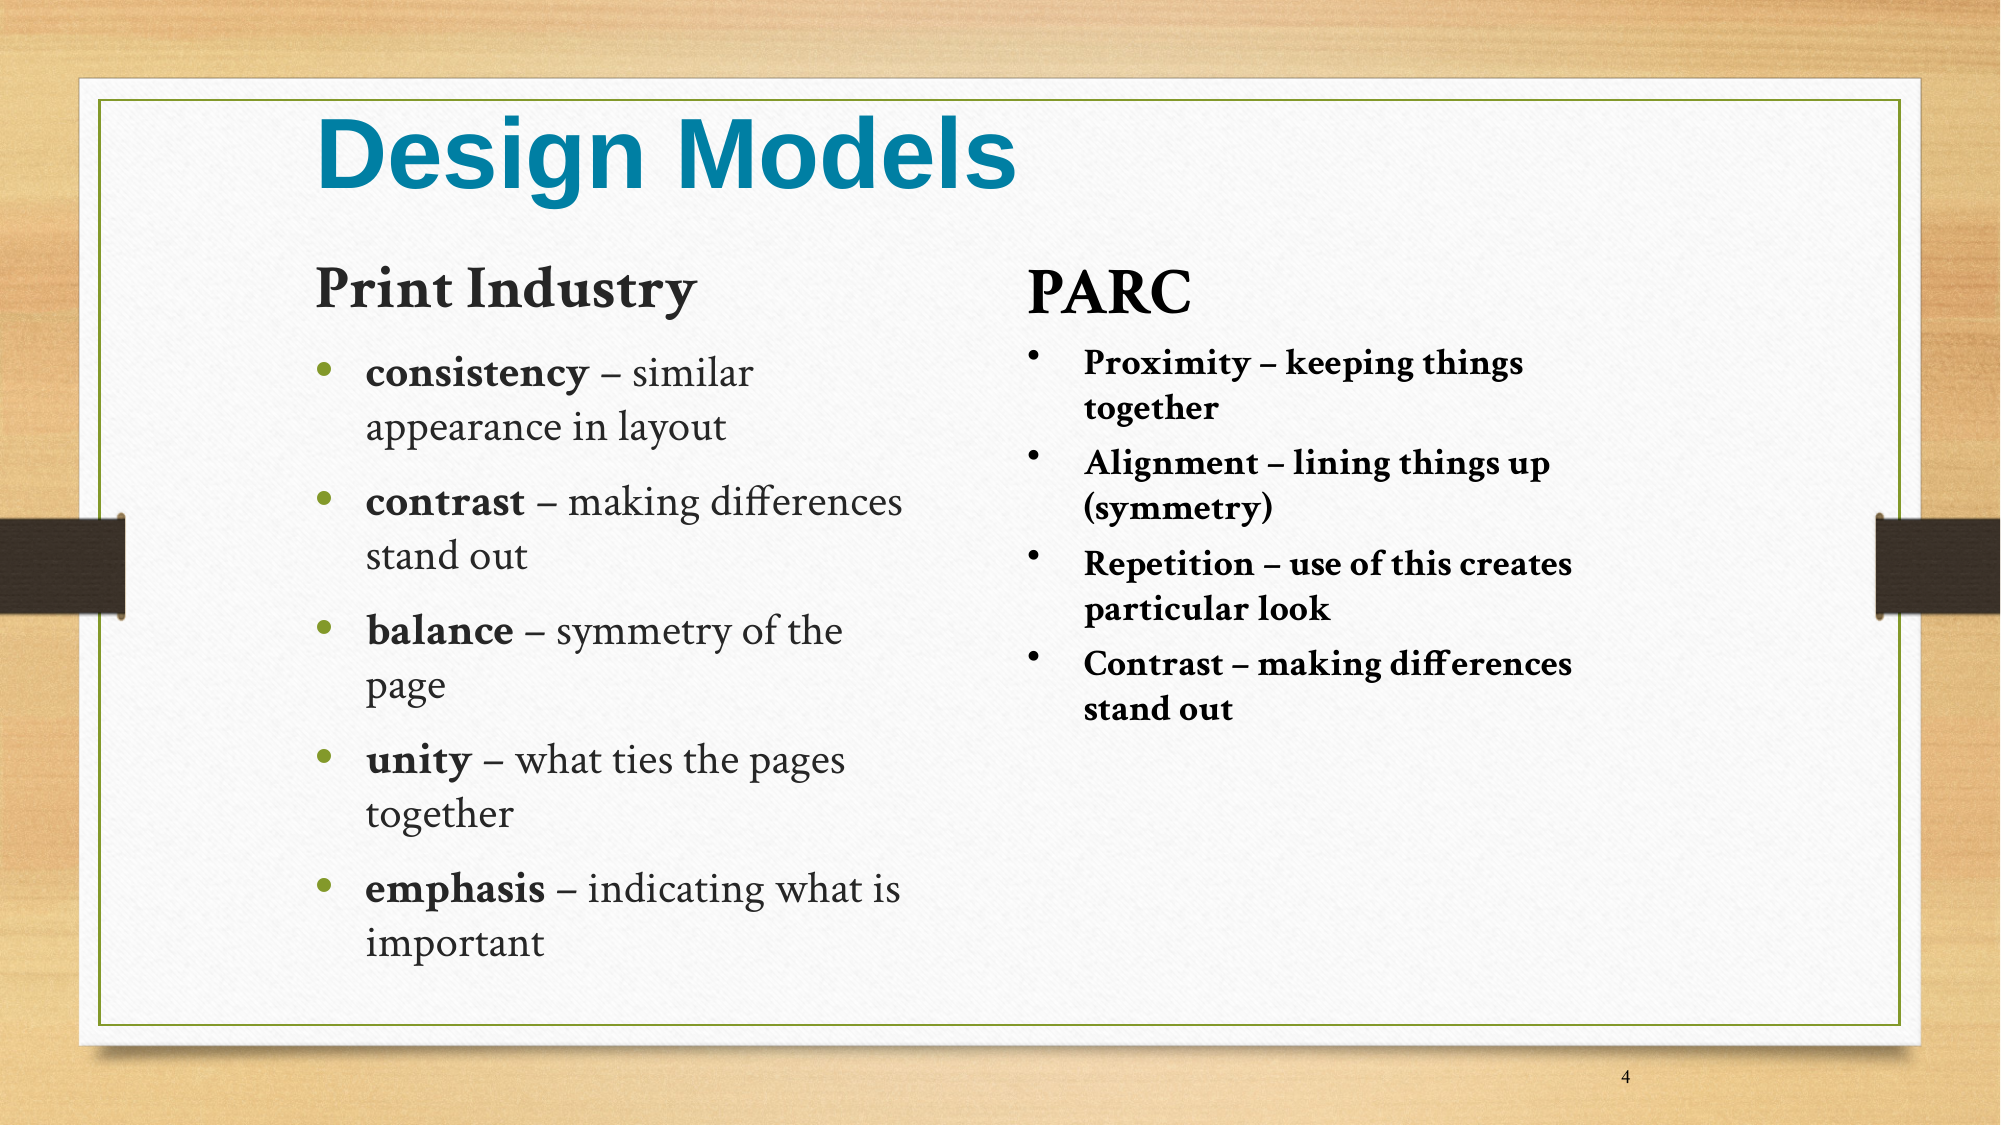

Design Models
Print Industry
consistency – similar appearance in layout
contrast – making differences stand out
balance – symmetry of the page
unity – what ties the pages together
emphasis – indicating what is important
PARC
Proximity – keeping things together
Alignment – lining things up (symmetry)
Repetition – use of this creates particular look
Contrast – making differences stand out
4